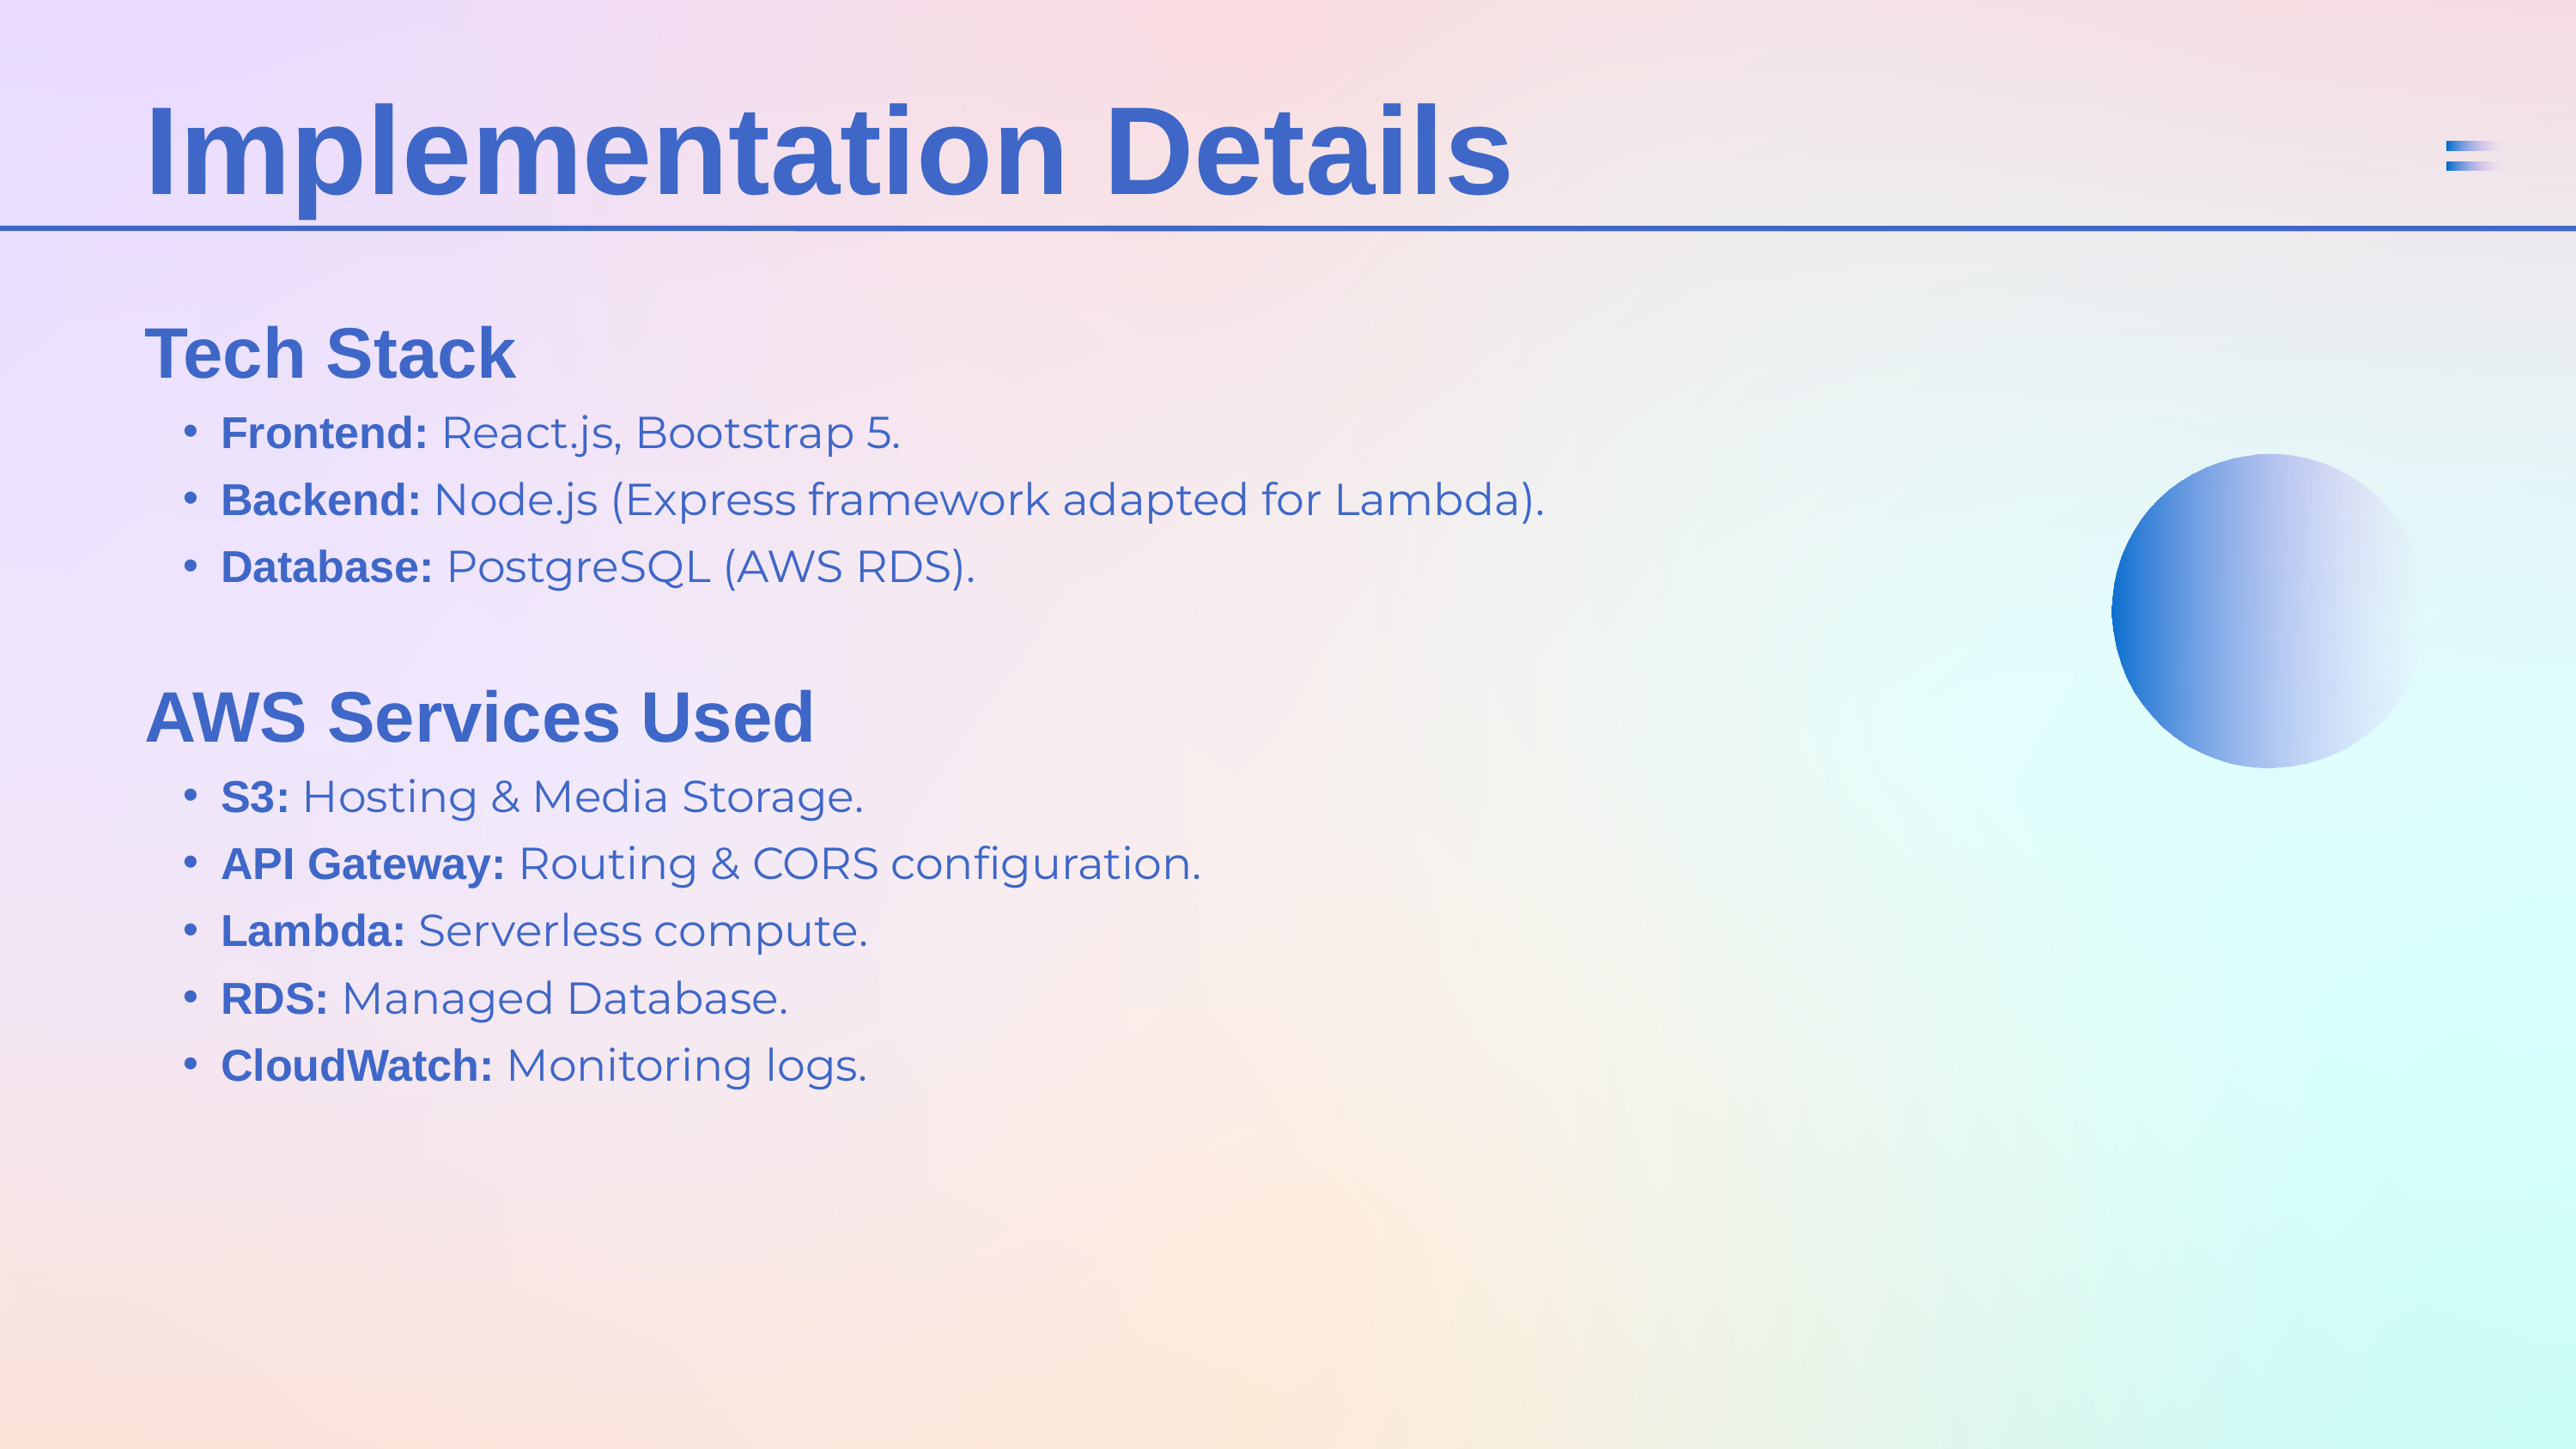

Implementation Details

Tech Stack
Frontend: React.js, Bootstrap 5.
Backend: Node.js (Express framework adapted for Lambda).
Database: PostgreSQL (AWS RDS).

AWS Services Used
S3: Hosting & Media Storage.
API Gateway: Routing & CORS configuration.
Lambda: Serverless compute.
RDS: Managed Database.
CloudWatch: Monitoring logs.